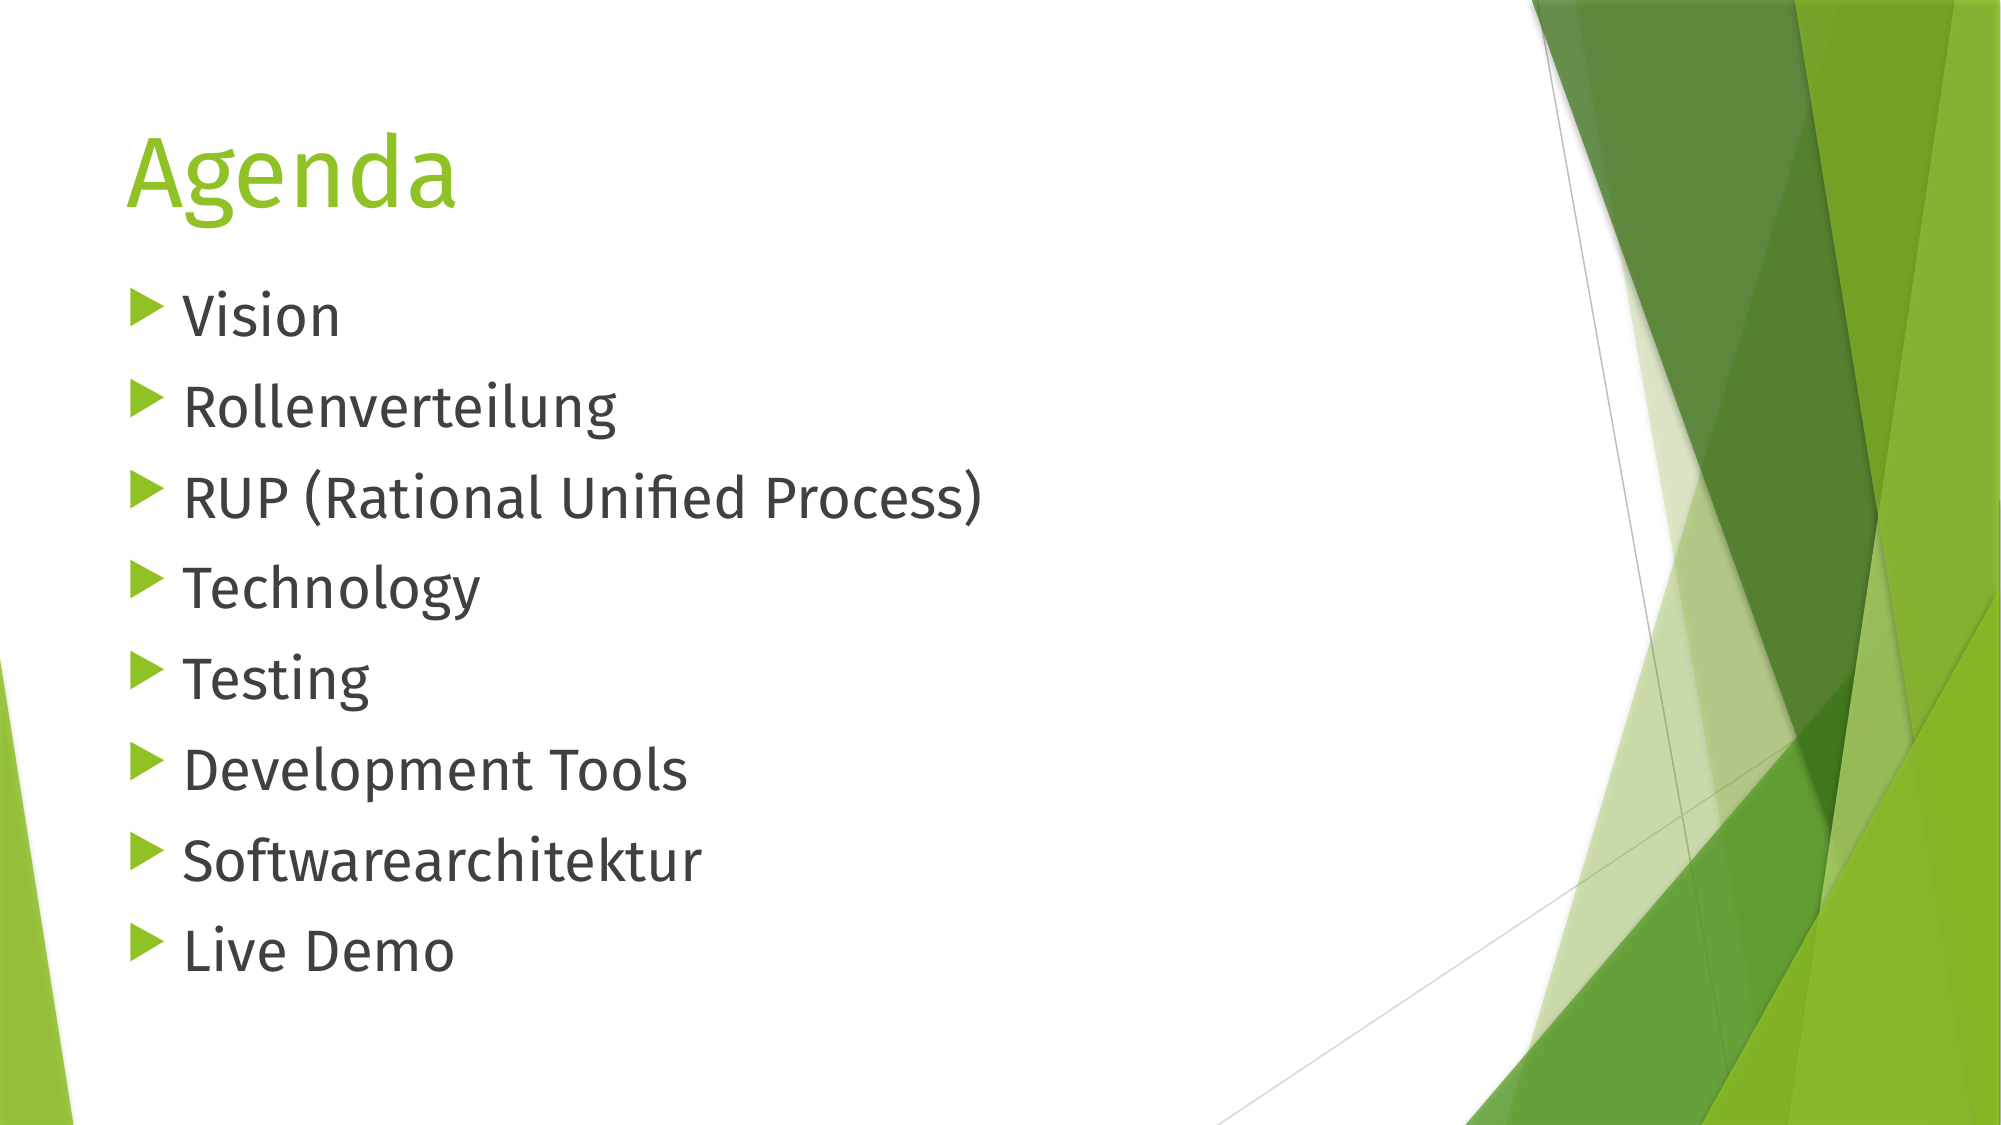

# Agenda
Vision
Rollenverteilung
RUP (Rational Unified Process)
Technology
Testing
Development Tools
Softwarearchitektur
Live Demo